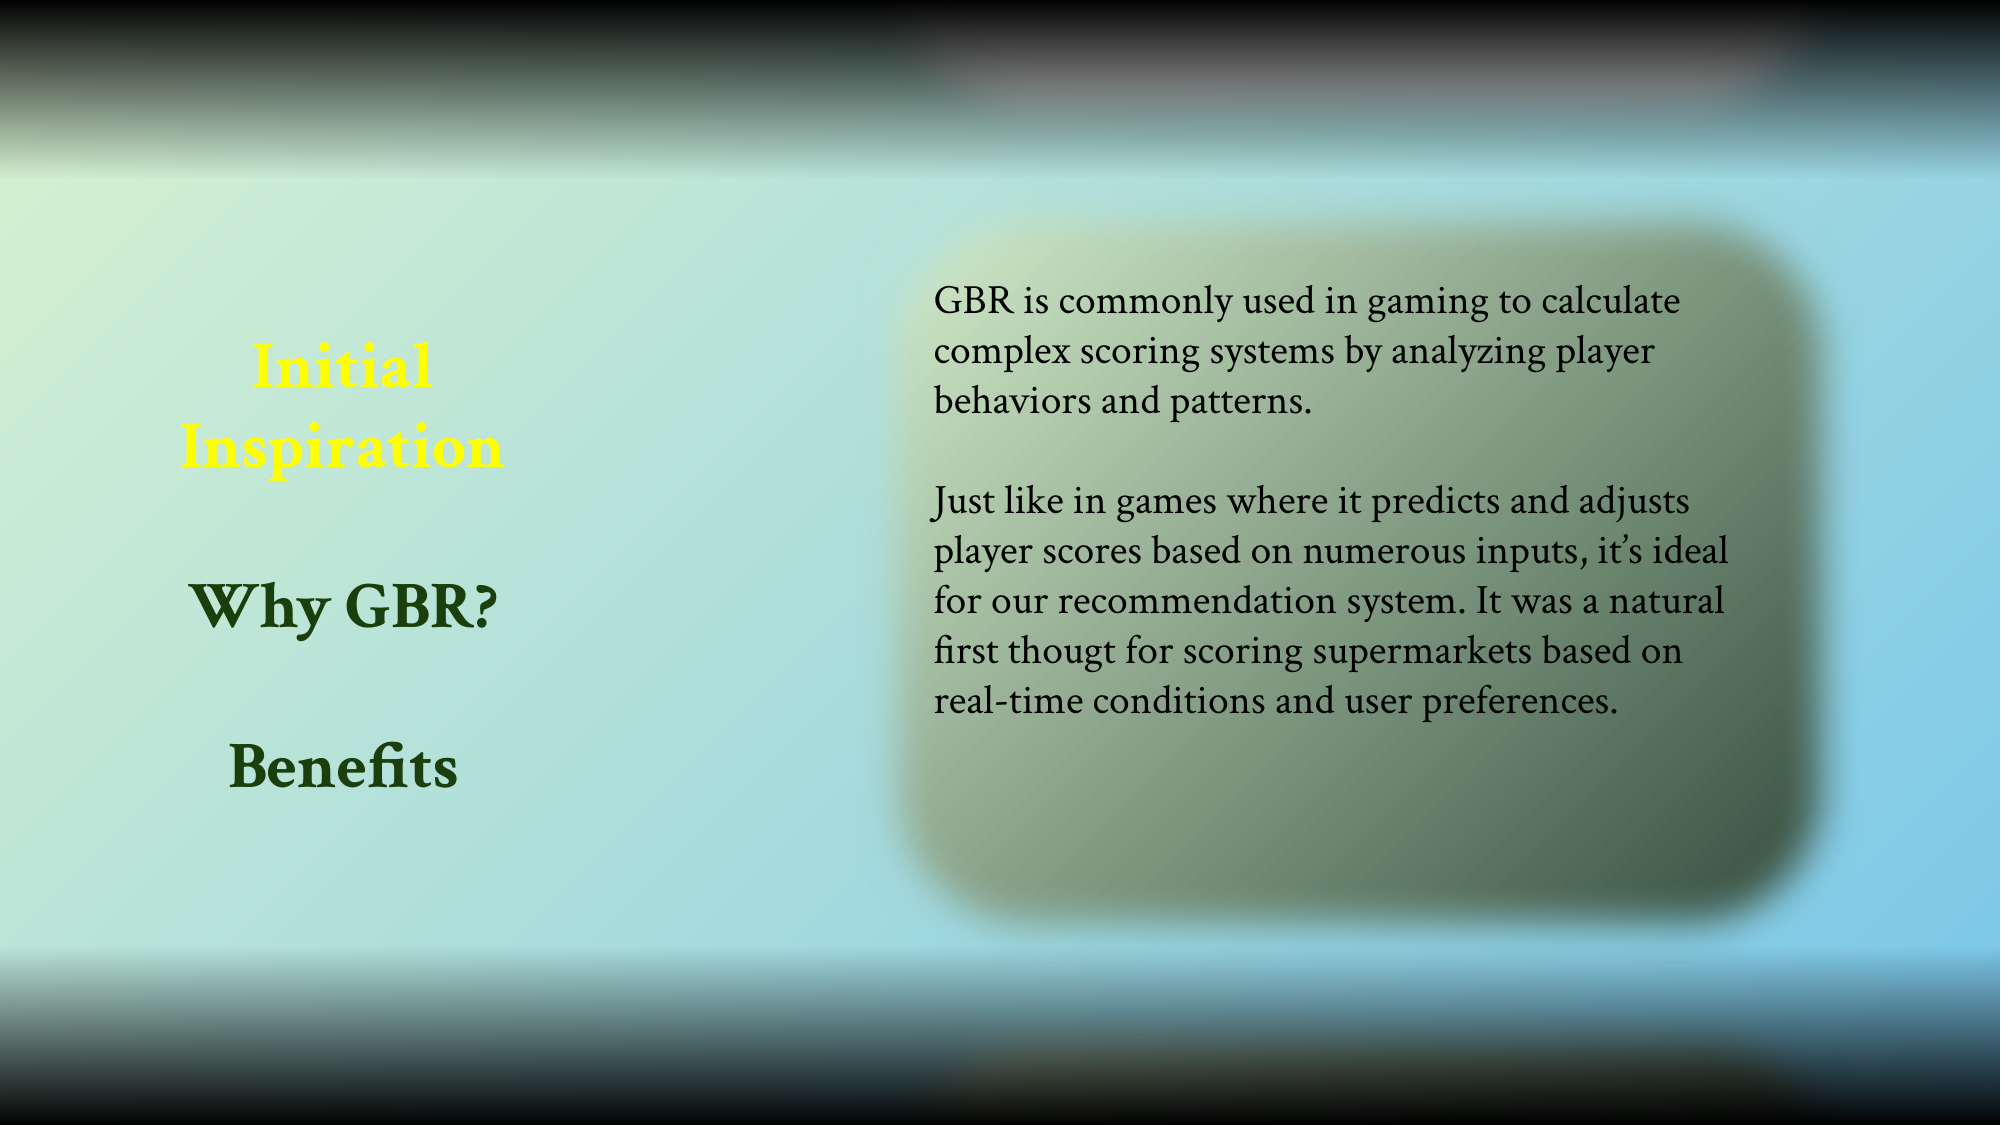

GBR is commonly used in gaming to calculate complex scoring systems by analyzing player behaviors and patterns.

Just like in games where it predicts and adjusts player scores based on numerous inputs, it’s ideal for our recommendation system. It was a natural first thougt for scoring supermarkets based on real-time conditions and user preferences.

Problem Complexity: The recommendation problem involves multiple factors like distance, cost, weather conditions, and transportation means. A simple model wouldn’t effectively weigh and combine these diverse inputs.

Non-Linear Relationships: GBR excels in capturing non-linear relationships between features (e.g., how weather and transportation influence a user’s choice of supermarket).

Handling Multiple Variables: GBR processes various input factors simultaneously, delivering more accurate, personalized recommendations.

High Accuracy:
Sequentially improves by correcting errors from previous iterations, enhancing recommendation accuracy.
Flexibility:
Handles various input types (e.g., continuous, categorical), making it suitable for predicting shopping decisions based on dynamic factors.
Avoids Overfitting:
Features like shrinkage (learning rate) and tree pruning ensure the model generalizes well in different environments (e.g., controlled tests and real-world usage).
Handles Noisy Data:
GBR is robust enough to deal with missing or inconsistent data, common in real-world applications like supermarket recommendations.

Initial Inspiration

Why GBR?

Benefits